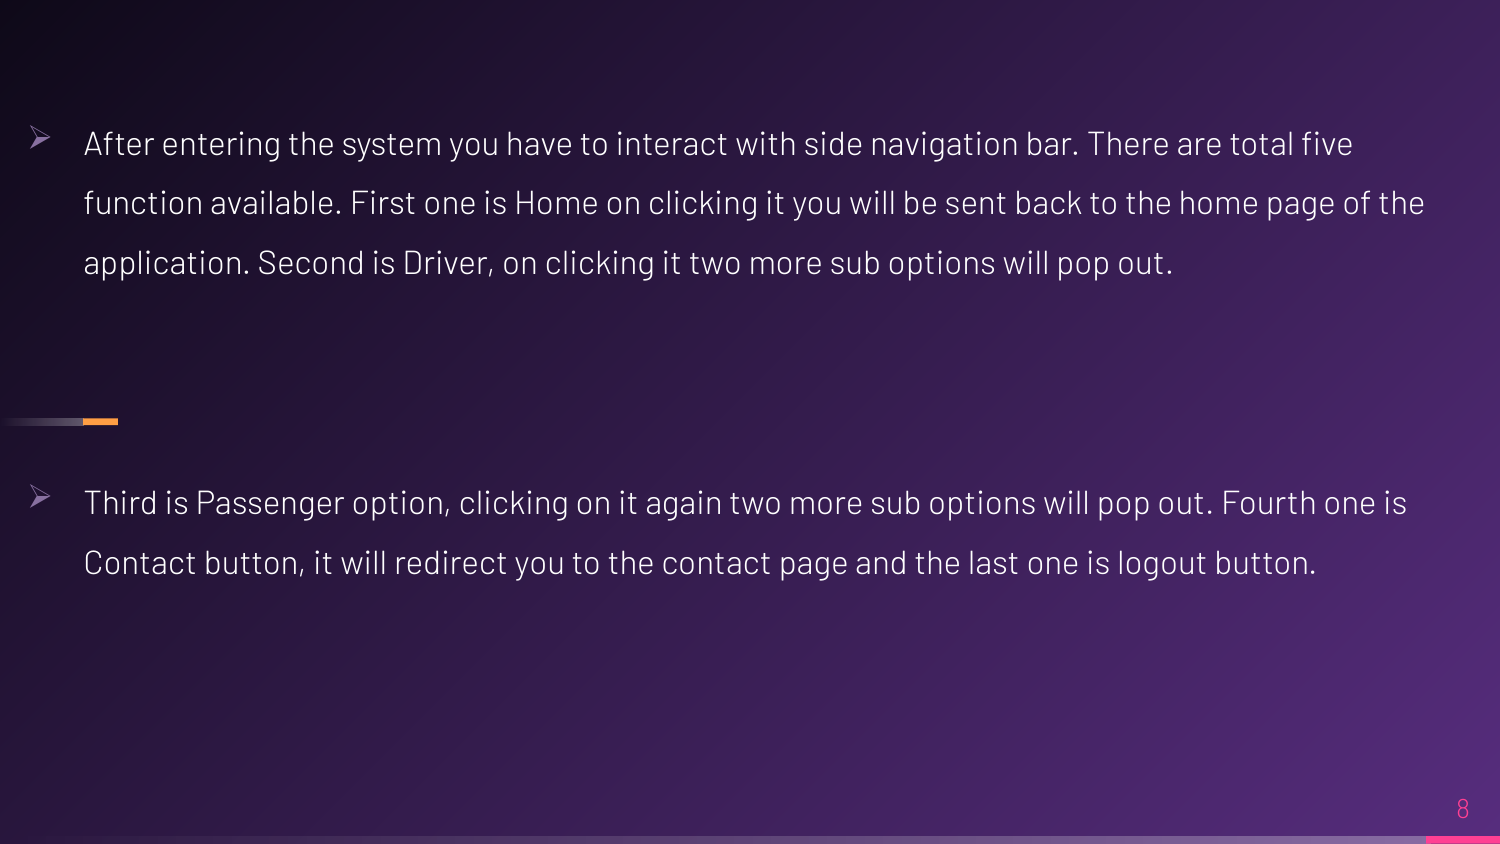

After entering the system you have to interact with side navigation bar. There are total five function available. First one is Home on clicking it you will be sent back to the home page of the application. Second is Driver, on clicking it two more sub options will pop out.

Third is Passenger option, clicking on it again two more sub options will pop out. Fourth one is Contact button, it will redirect you to the contact page and the last one is logout button.

8